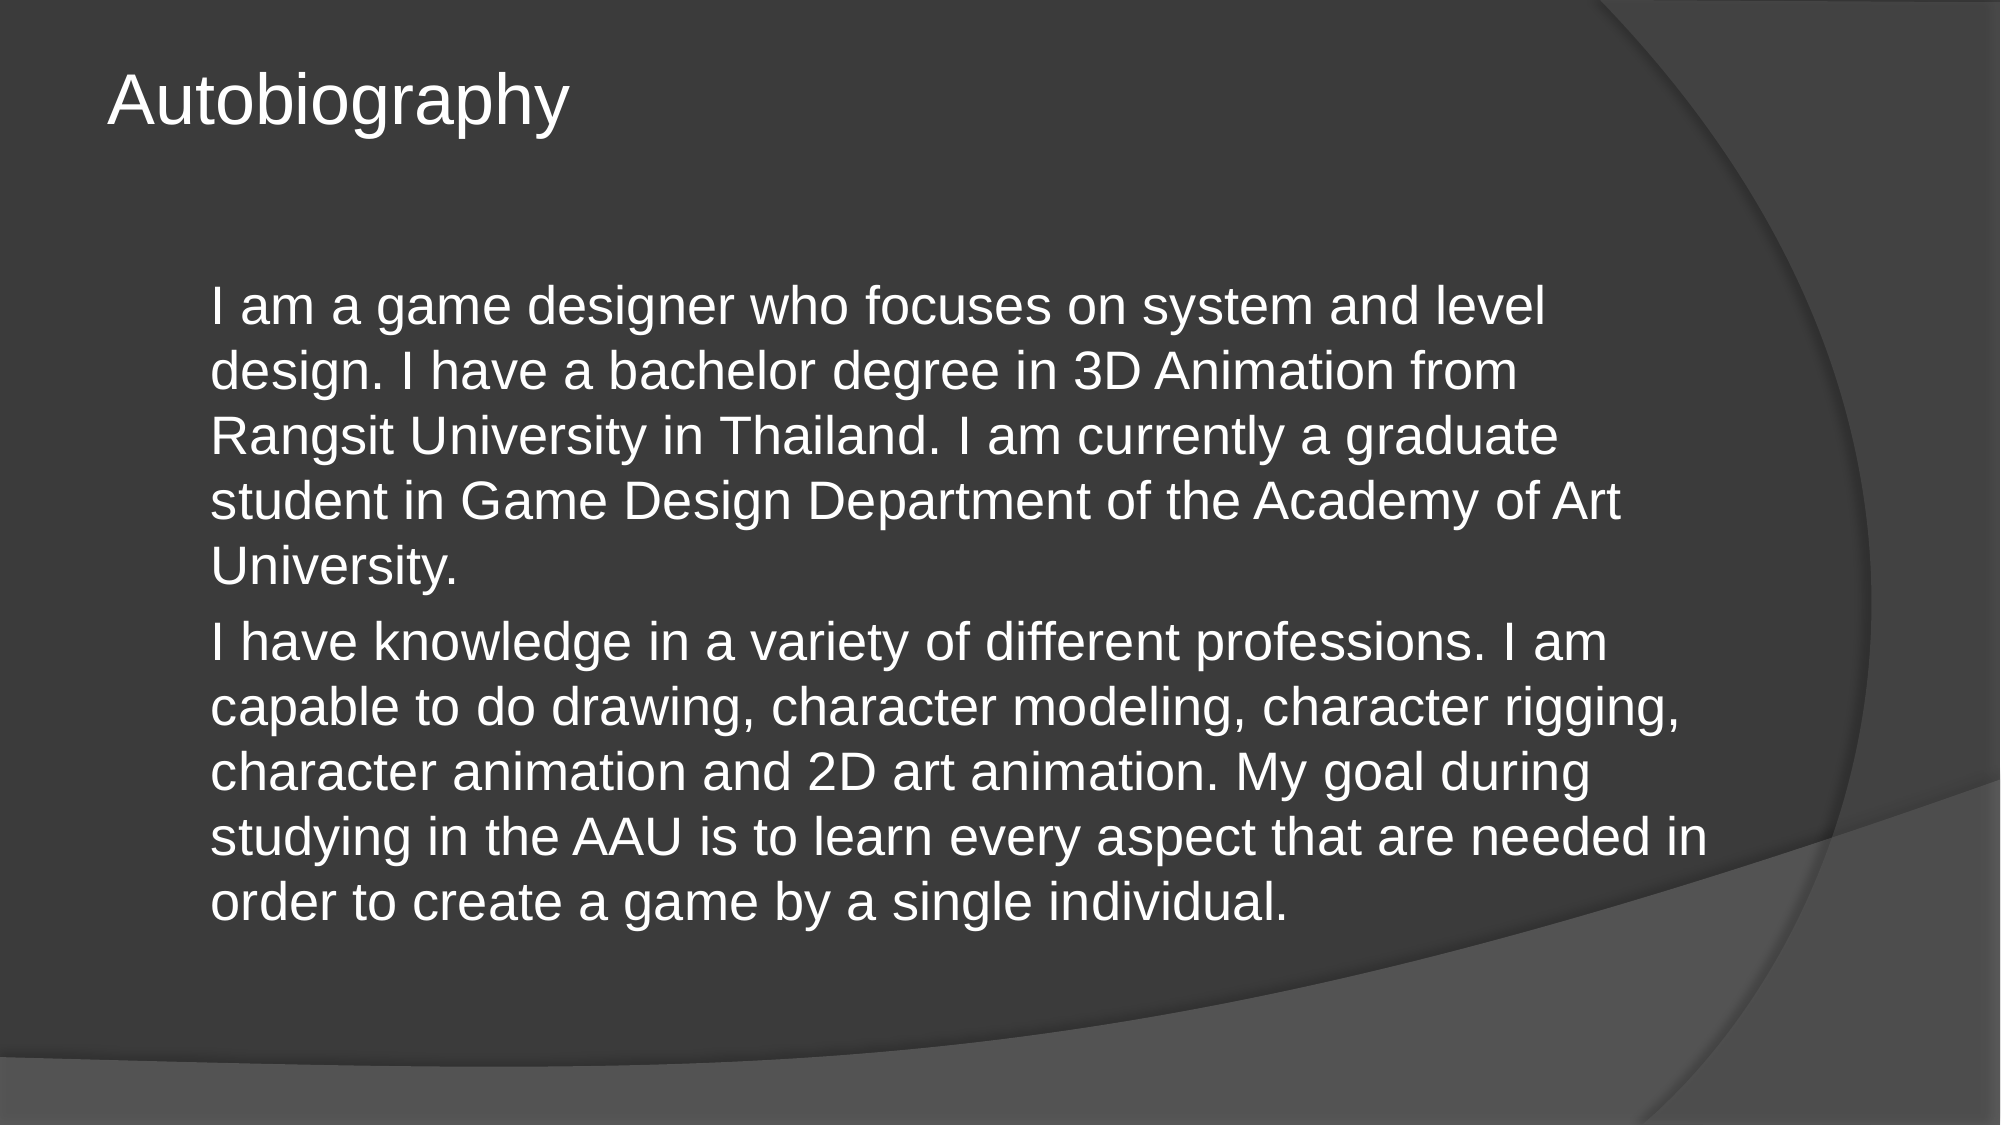

# Autobiography
I am a game designer who focuses on system and level design. I have a bachelor degree in 3D Animation from Rangsit University in Thailand. I am currently a graduate student in Game Design Department of the Academy of Art University.
I have knowledge in a variety of different professions. I am capable to do drawing, character modeling, character rigging, character animation and 2D art animation. My goal during studying in the AAU is to learn every aspect that are needed in order to create a game by a single individual.